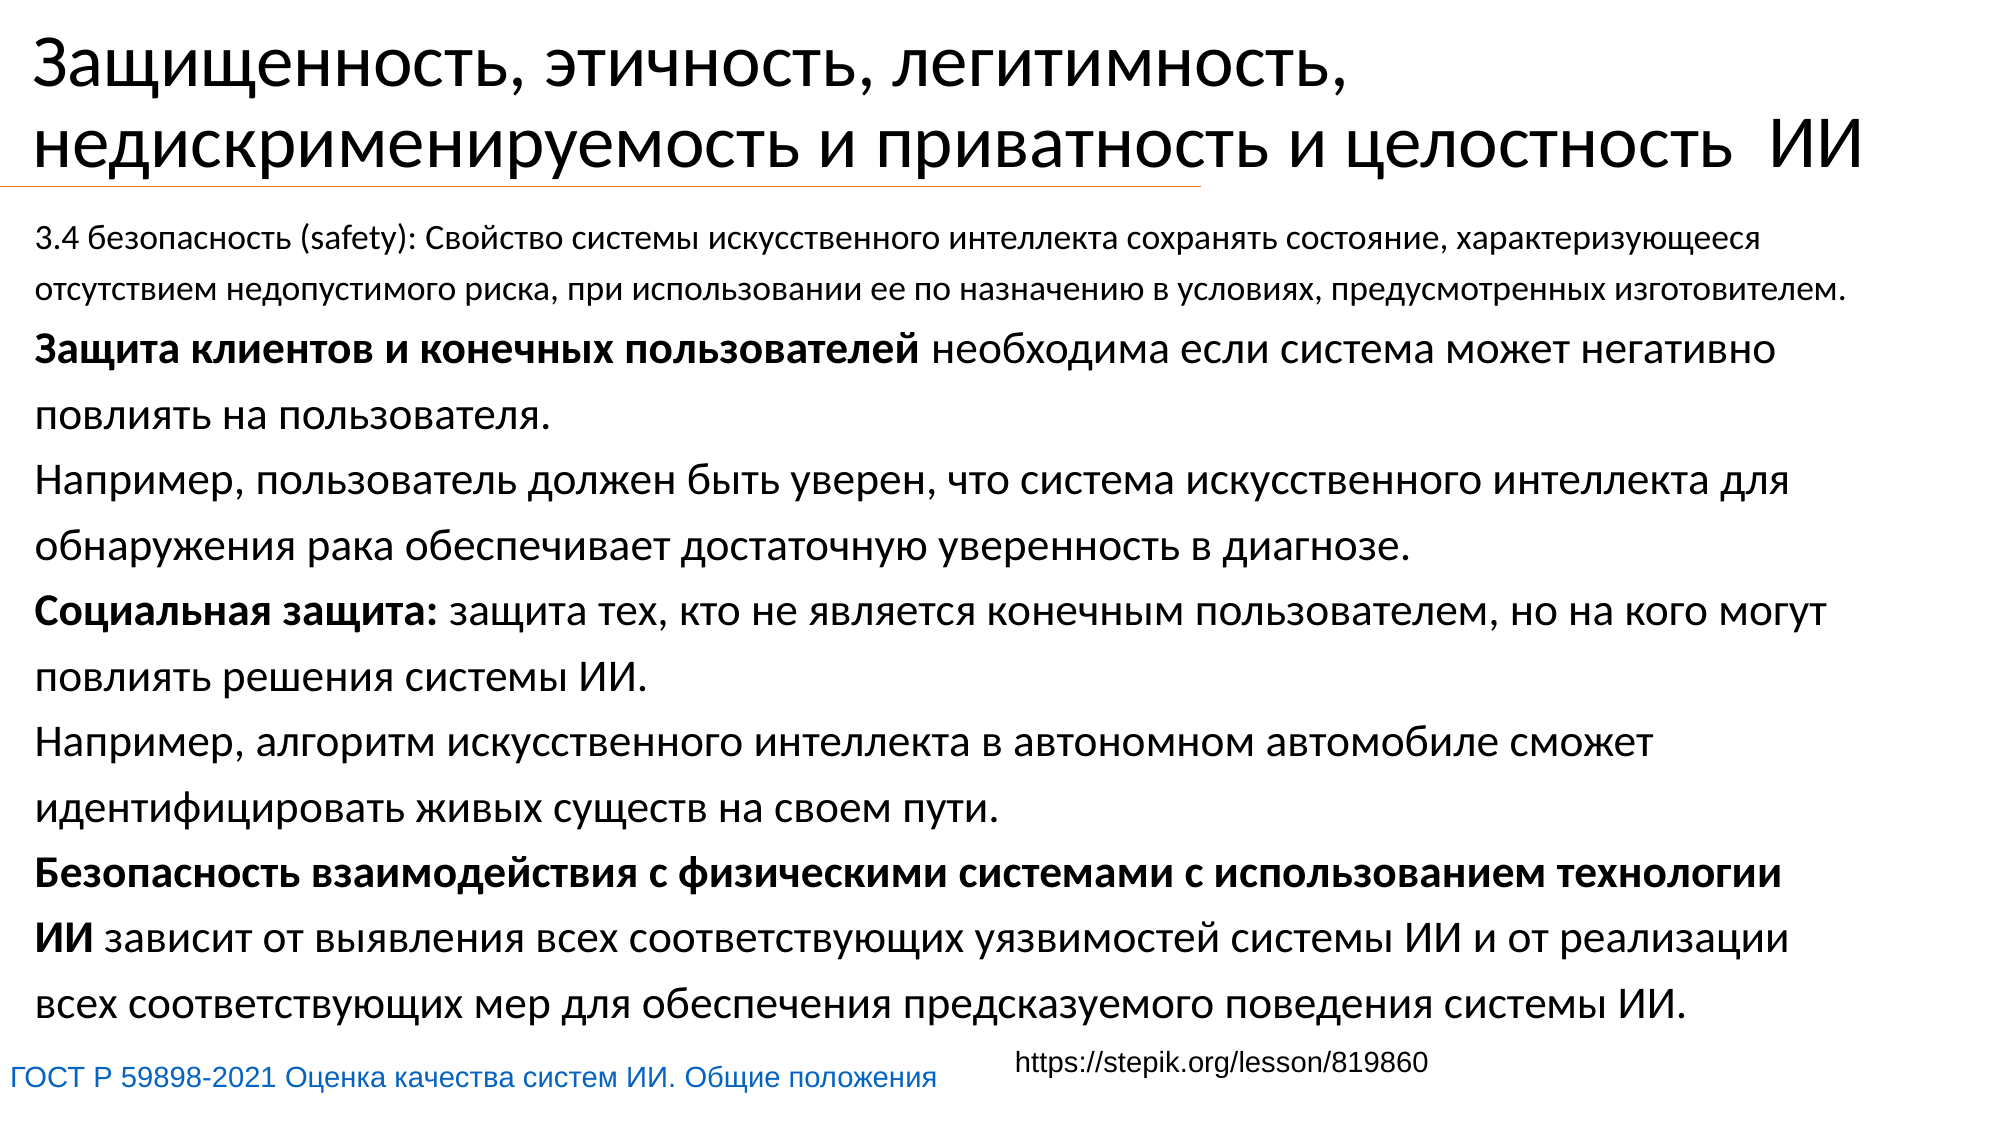

# Защищенность, этичность, легитимность, недискрименируемость и приватность и целостность  ИИ
3.4 безопасность (safety): Свойство системы искусственного интеллекта сохранять состояние, характеризующееся отсутствием недопустимого риска, при использовании ее по назначению в условиях, предусмотренных изготовителем.
Защита клиентов и конечных пользователей необходима если система может негативно повлиять на пользователя.
	Например, пользователь должен быть уверен, что система искусственного интеллекта для 	обнаружения рака обеспечивает достаточную уверенность в диагнозе.
Социальная защита: защита тех, кто не является конечным пользователем, но на кого могут повлиять решения системы ИИ.
	Например, алгоритм искусственного интеллекта в автономном автомобиле сможет 	идентифицировать живых существ на своем пути.
Безопасность взаимодействия с физическими системами с использованием технологии ИИ зависит от выявления всех соответствующих уязвимостей системы ИИ и от реализации всех соответствующих мер для обеспечения предсказуемого поведения системы ИИ.

https://stepik.org/lesson/819860
ГОСТ Р 59898-2021 Оценка качества систем ИИ. Общие положения